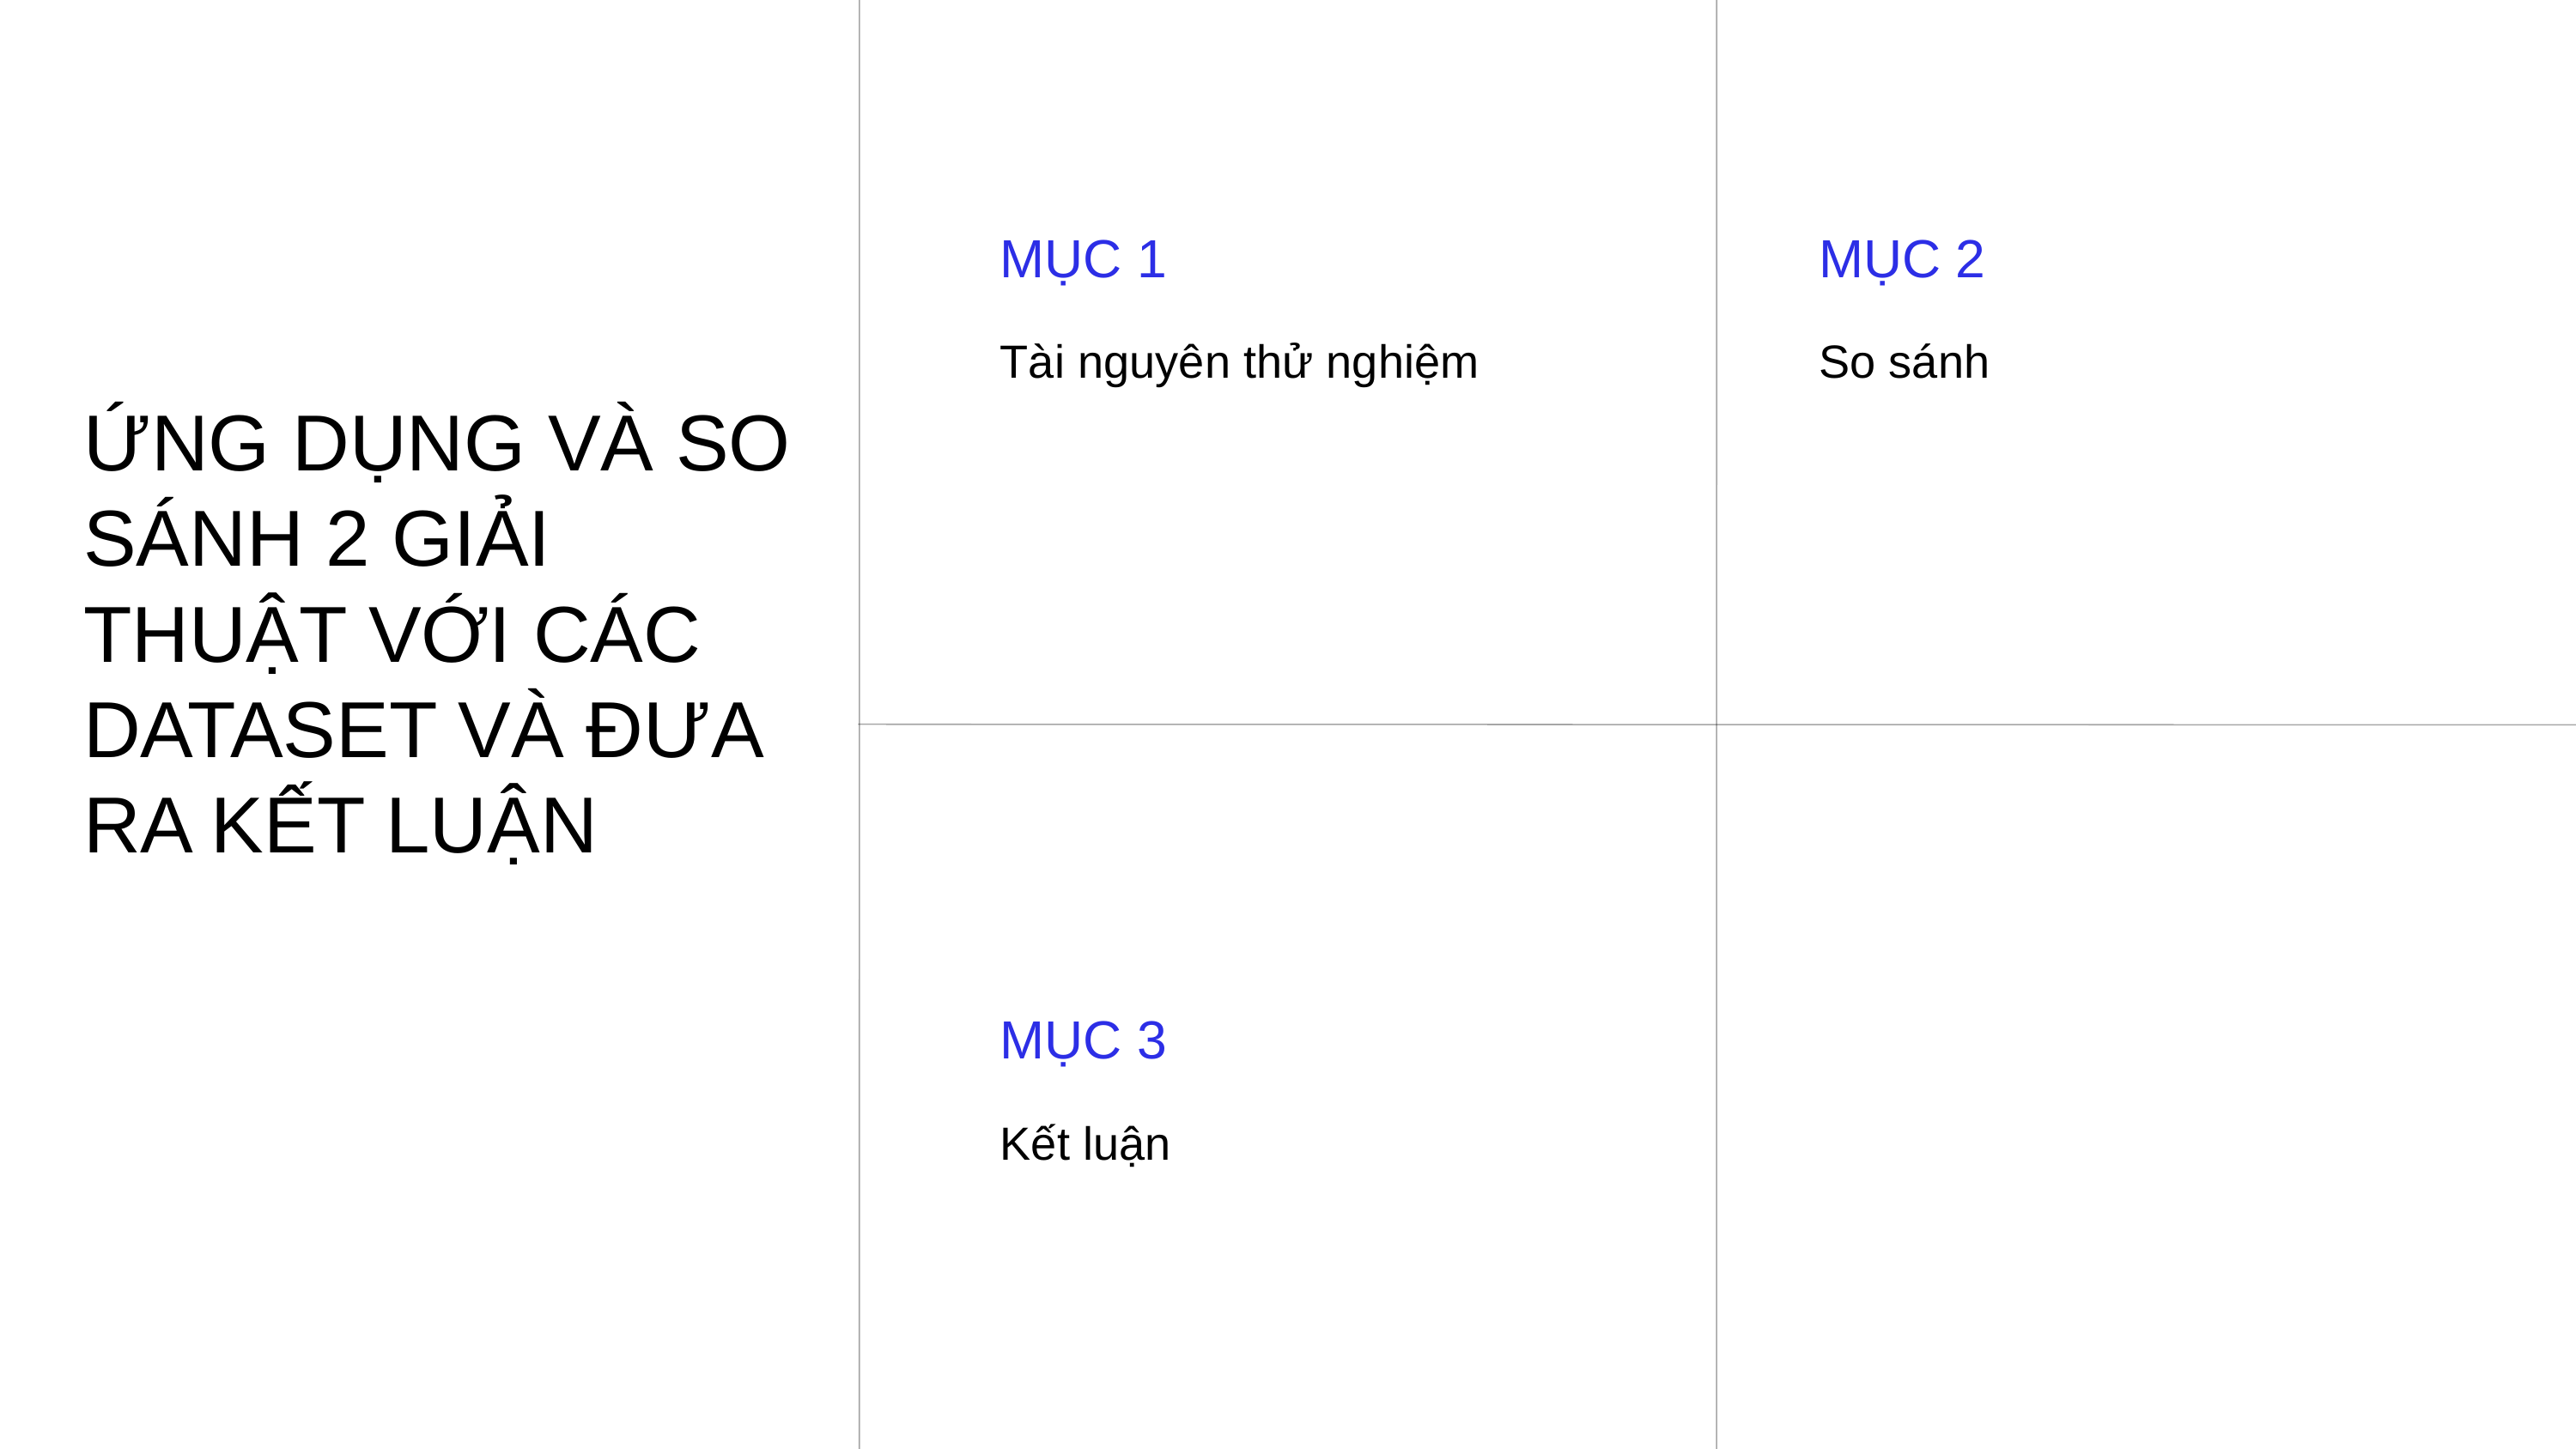

MỤC 1
Tài nguyên thử nghiệm
MỤC 2
So sánh
ỨNG DỤNG VÀ SO SÁNH 2 GIẢI THUẬT VỚI CÁC DATASET VÀ ĐƯA RA KẾT LUẬN

MỤC 3
Kết luận